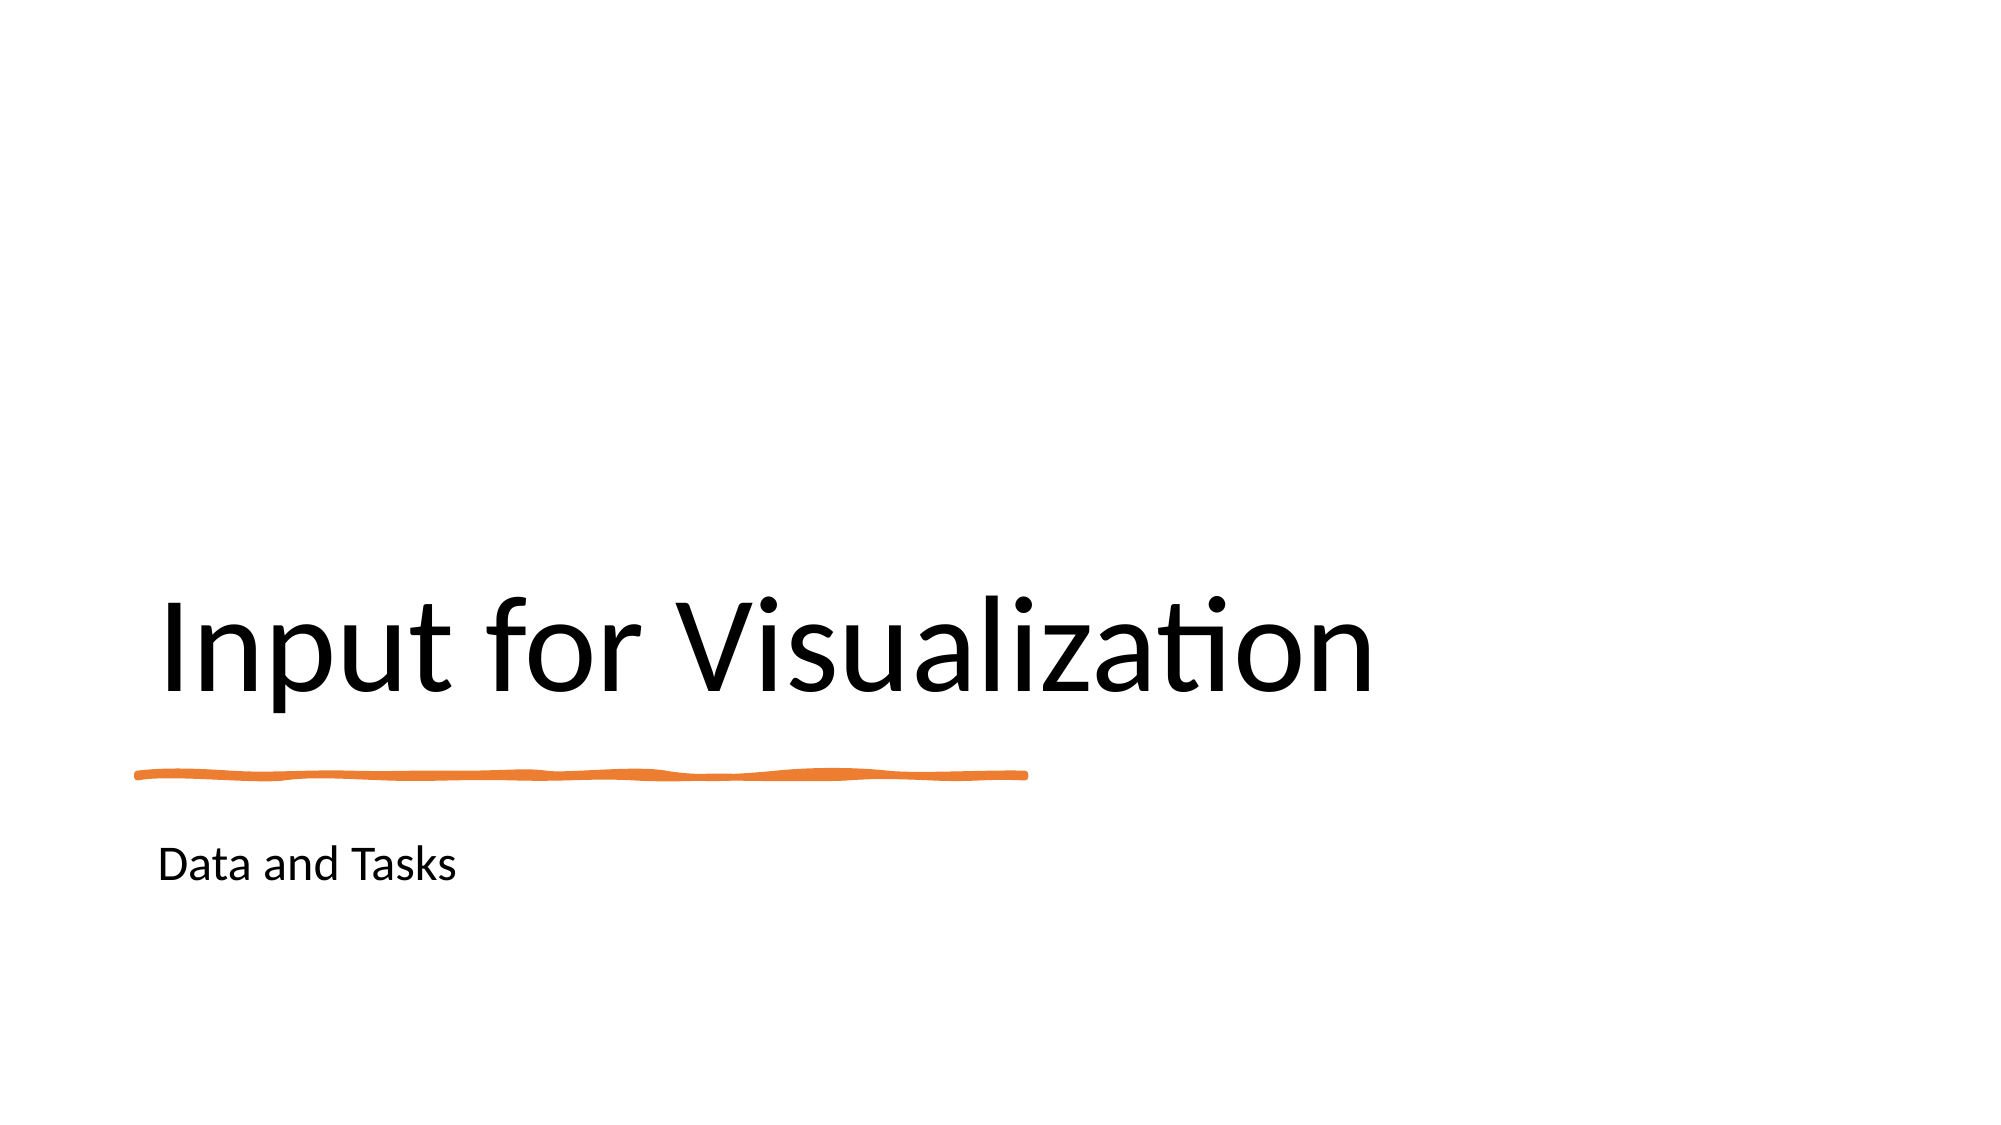

# Input for Visualization

Data and Tasks